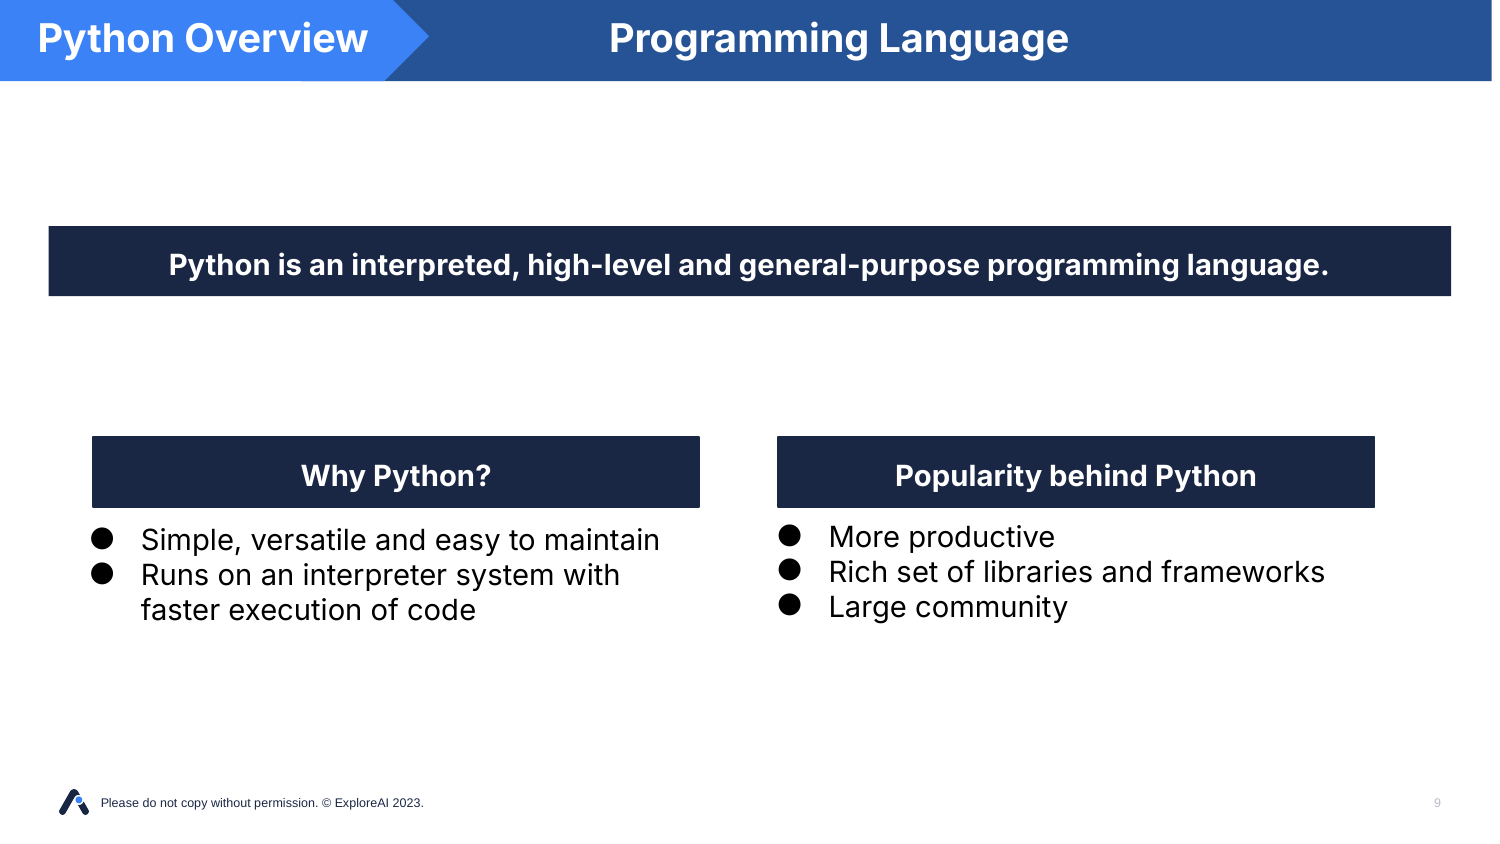

Programming Language
Python Overview
Python is an interpreted, high-level and general-purpose programming language.
Why Python?
Popularity behind Python
More productive
Rich set of libraries and frameworks
Large community
Simple, versatile and easy to maintain
Runs on an interpreter system with faster execution of code